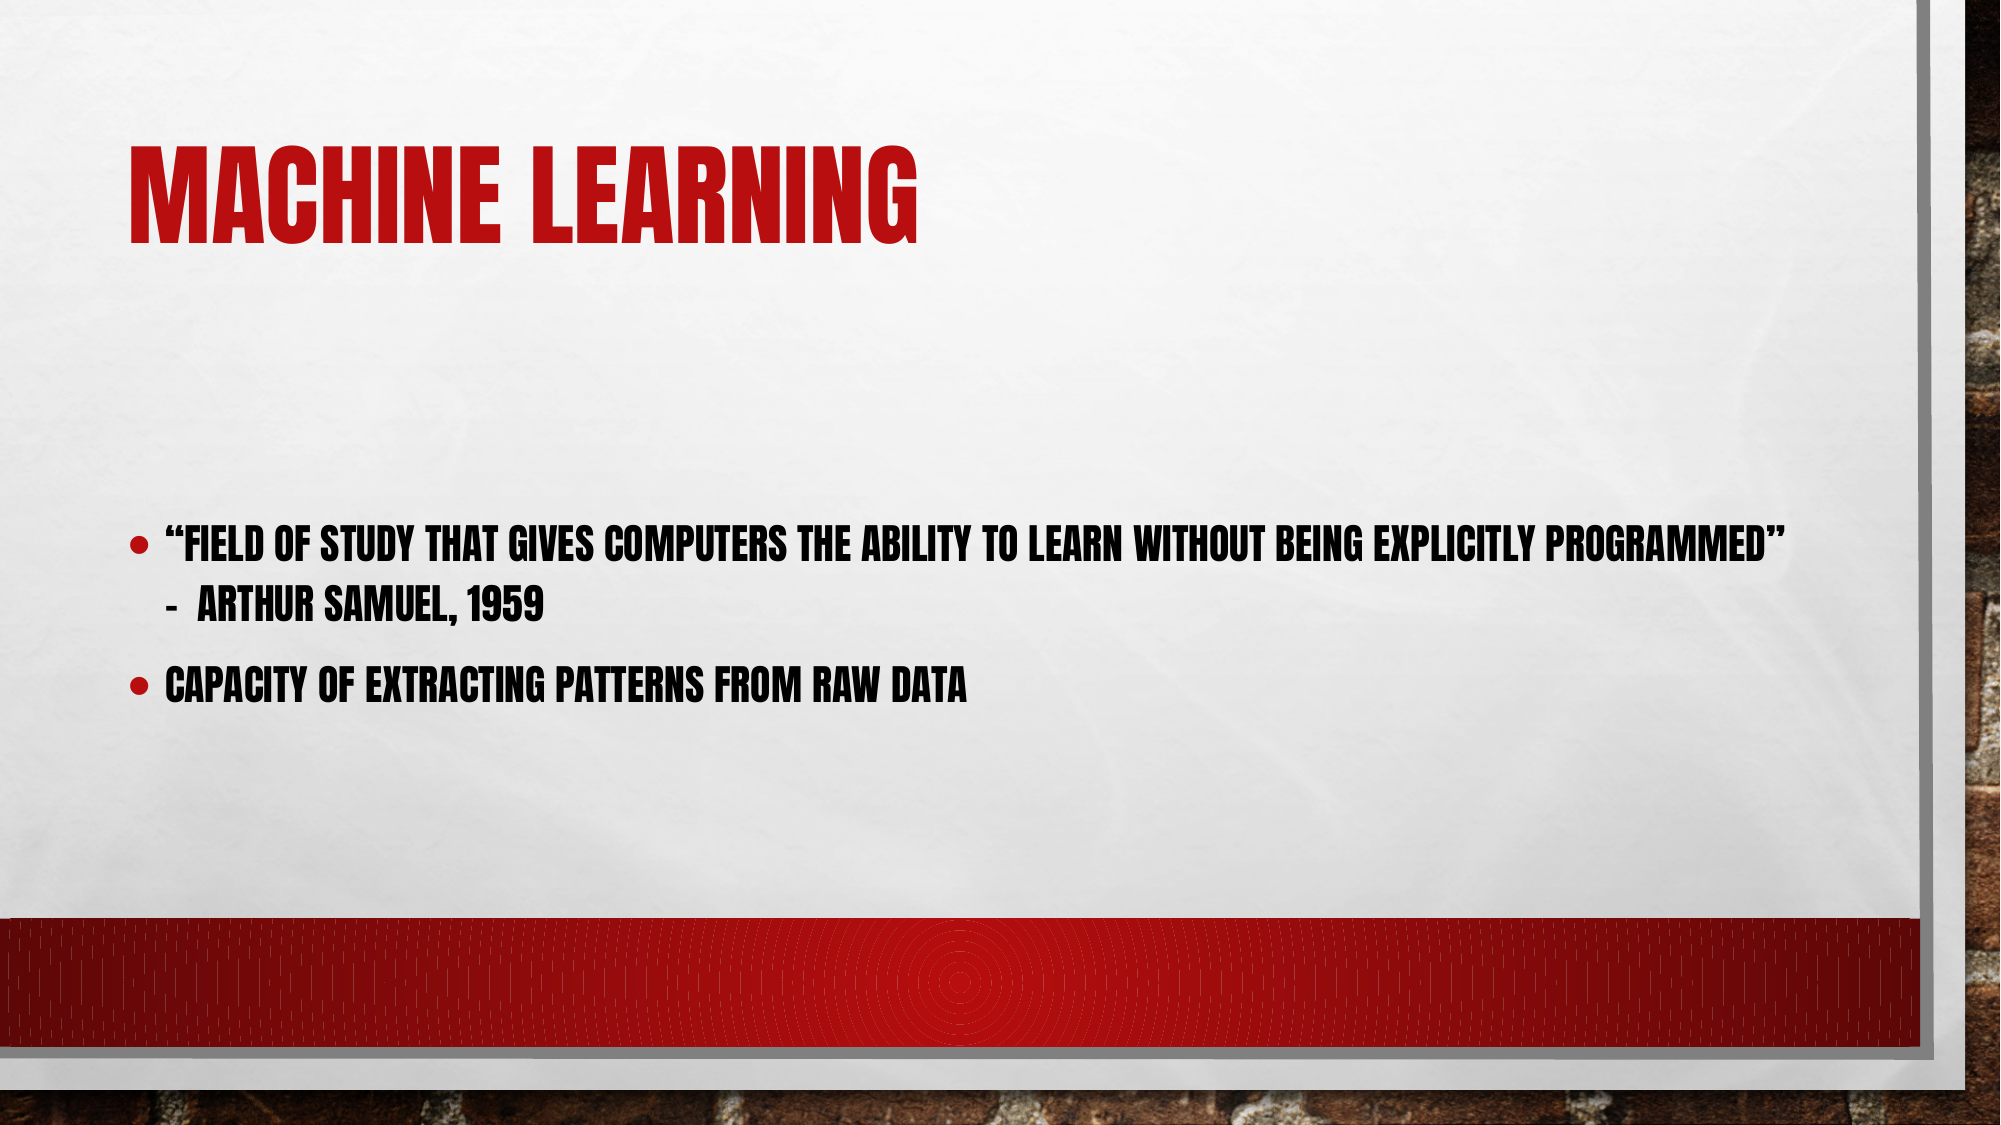

# Machine Learning
“Field of study that gives computers the ability to learn without being explicitly programmed”
–  Arthur Samuel, 1959
Capacity of extracting patterns from raw data